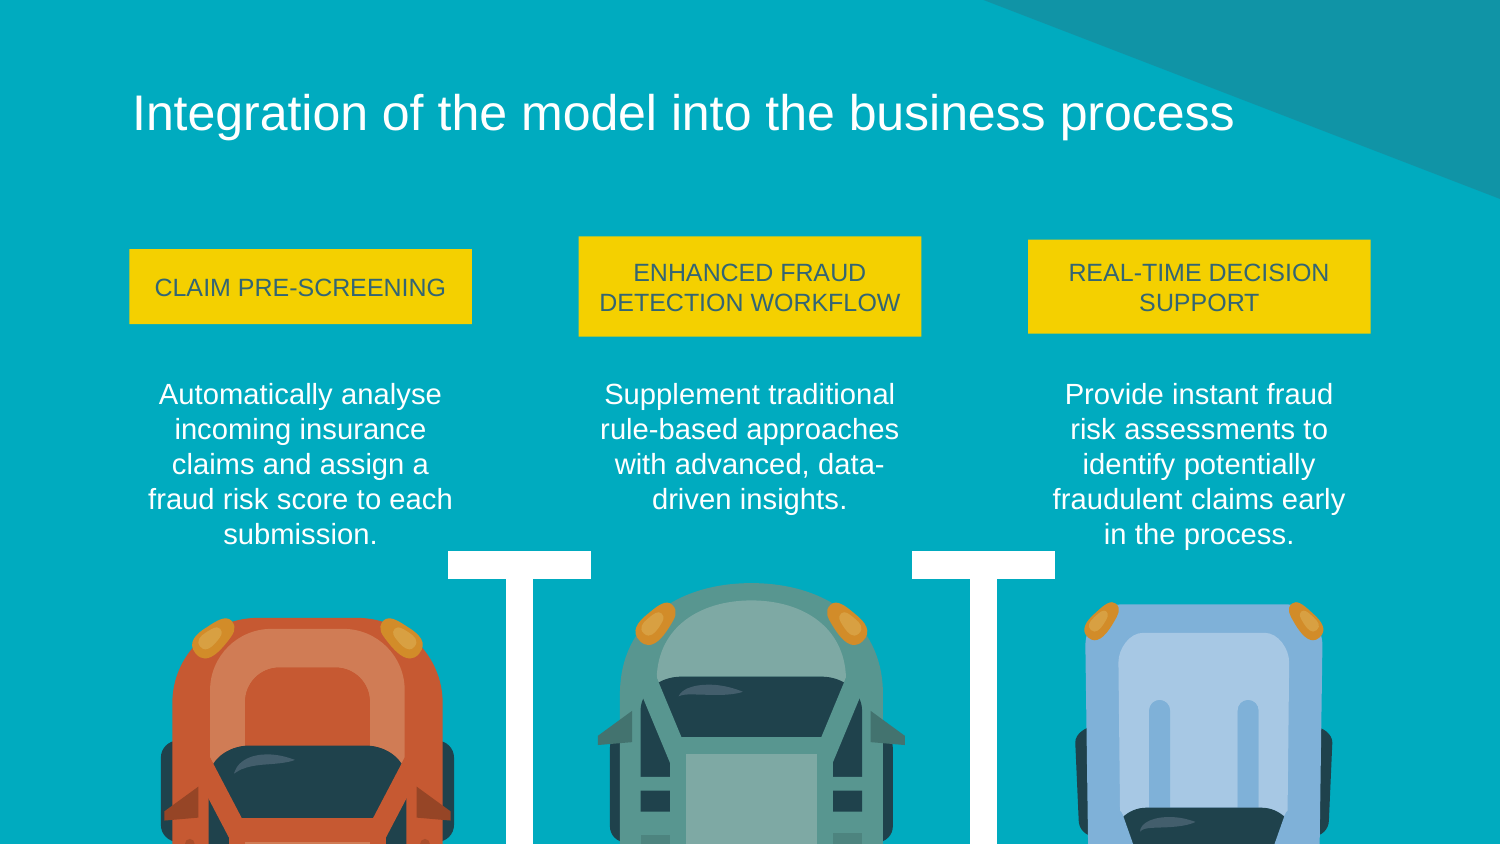

# Integration of the model into the business process
ENHANCED FRAUD DETECTION WORKFLOW
REAL-TIME DECISION SUPPORT
CLAIM PRE-SCREENING
Automatically analyse incoming insurance claims and assign a fraud risk score to each submission.
Supplement traditional rule-based approaches with advanced, data-driven insights.
Provide instant fraud risk assessments to identify potentially fraudulent claims early in the process.